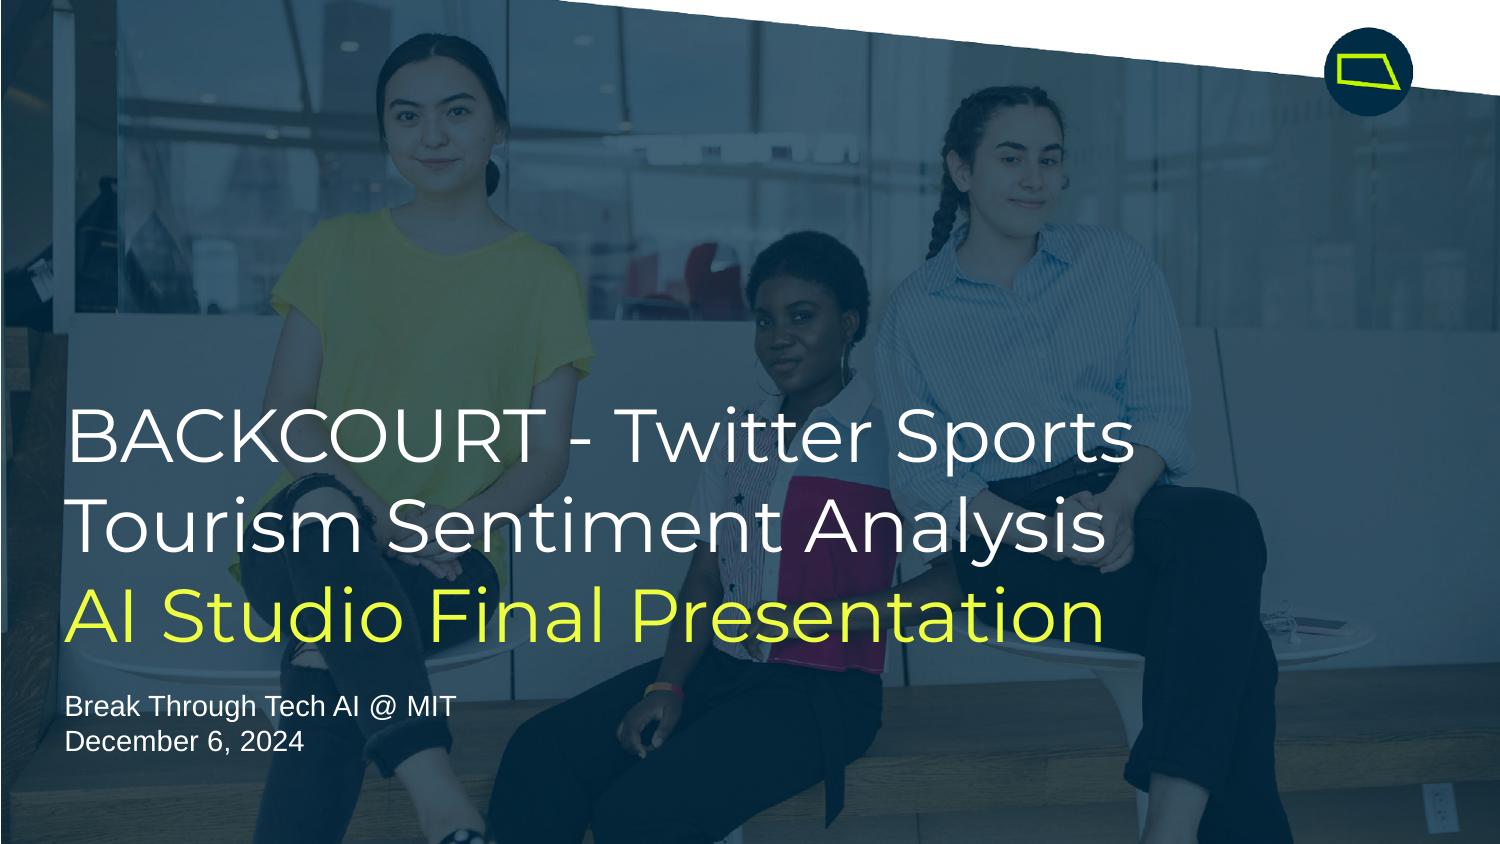

BACKCOURT - Twitter Sports Tourism Sentiment Analysis
AI Studio Final Presentation
Break Through Tech AI @ MIT
December 6, 2024